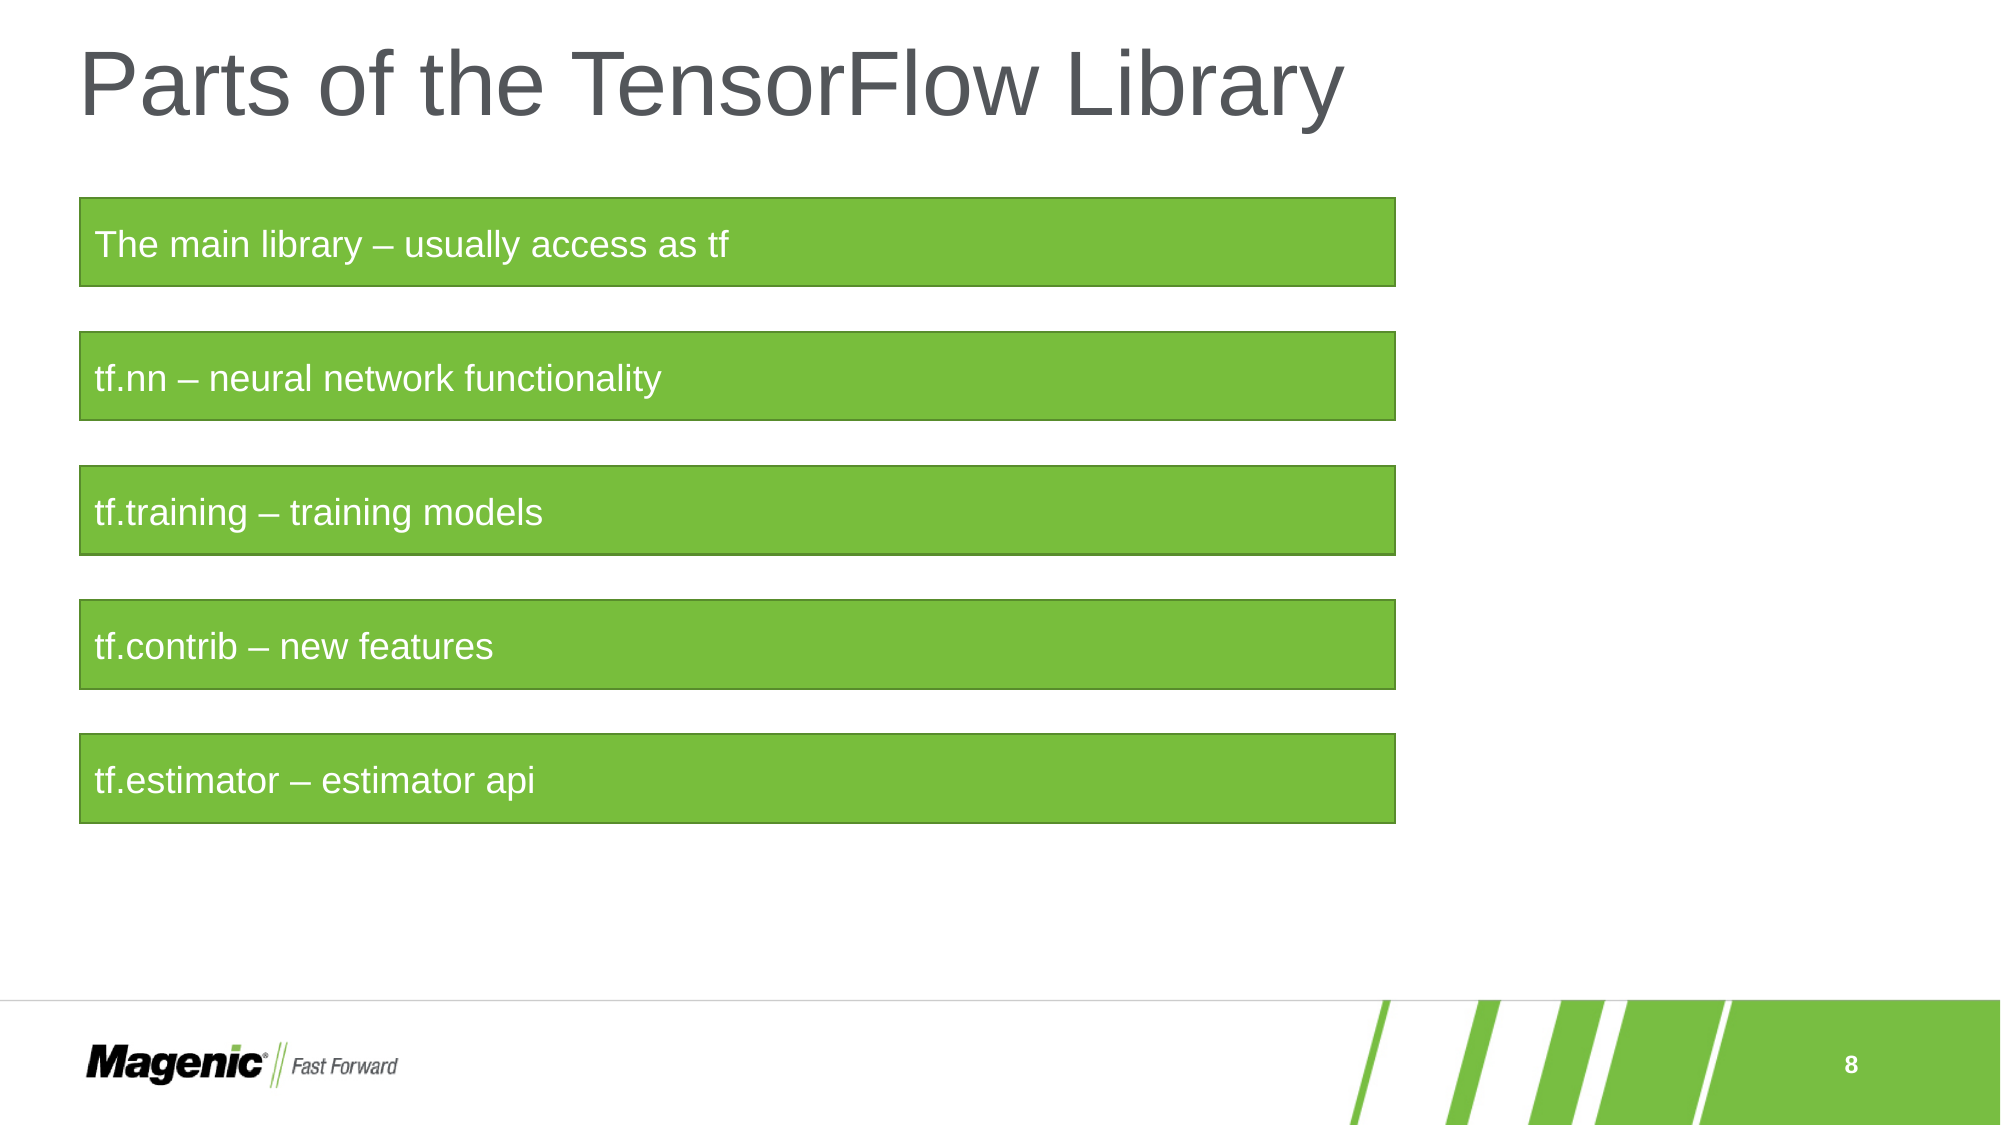

# Parts of the TensorFlow Library
The main library – usually access as tf
tf.nn – neural network functionality
tf.training – training models
tf.contrib – new features
tf.estimator – estimator api